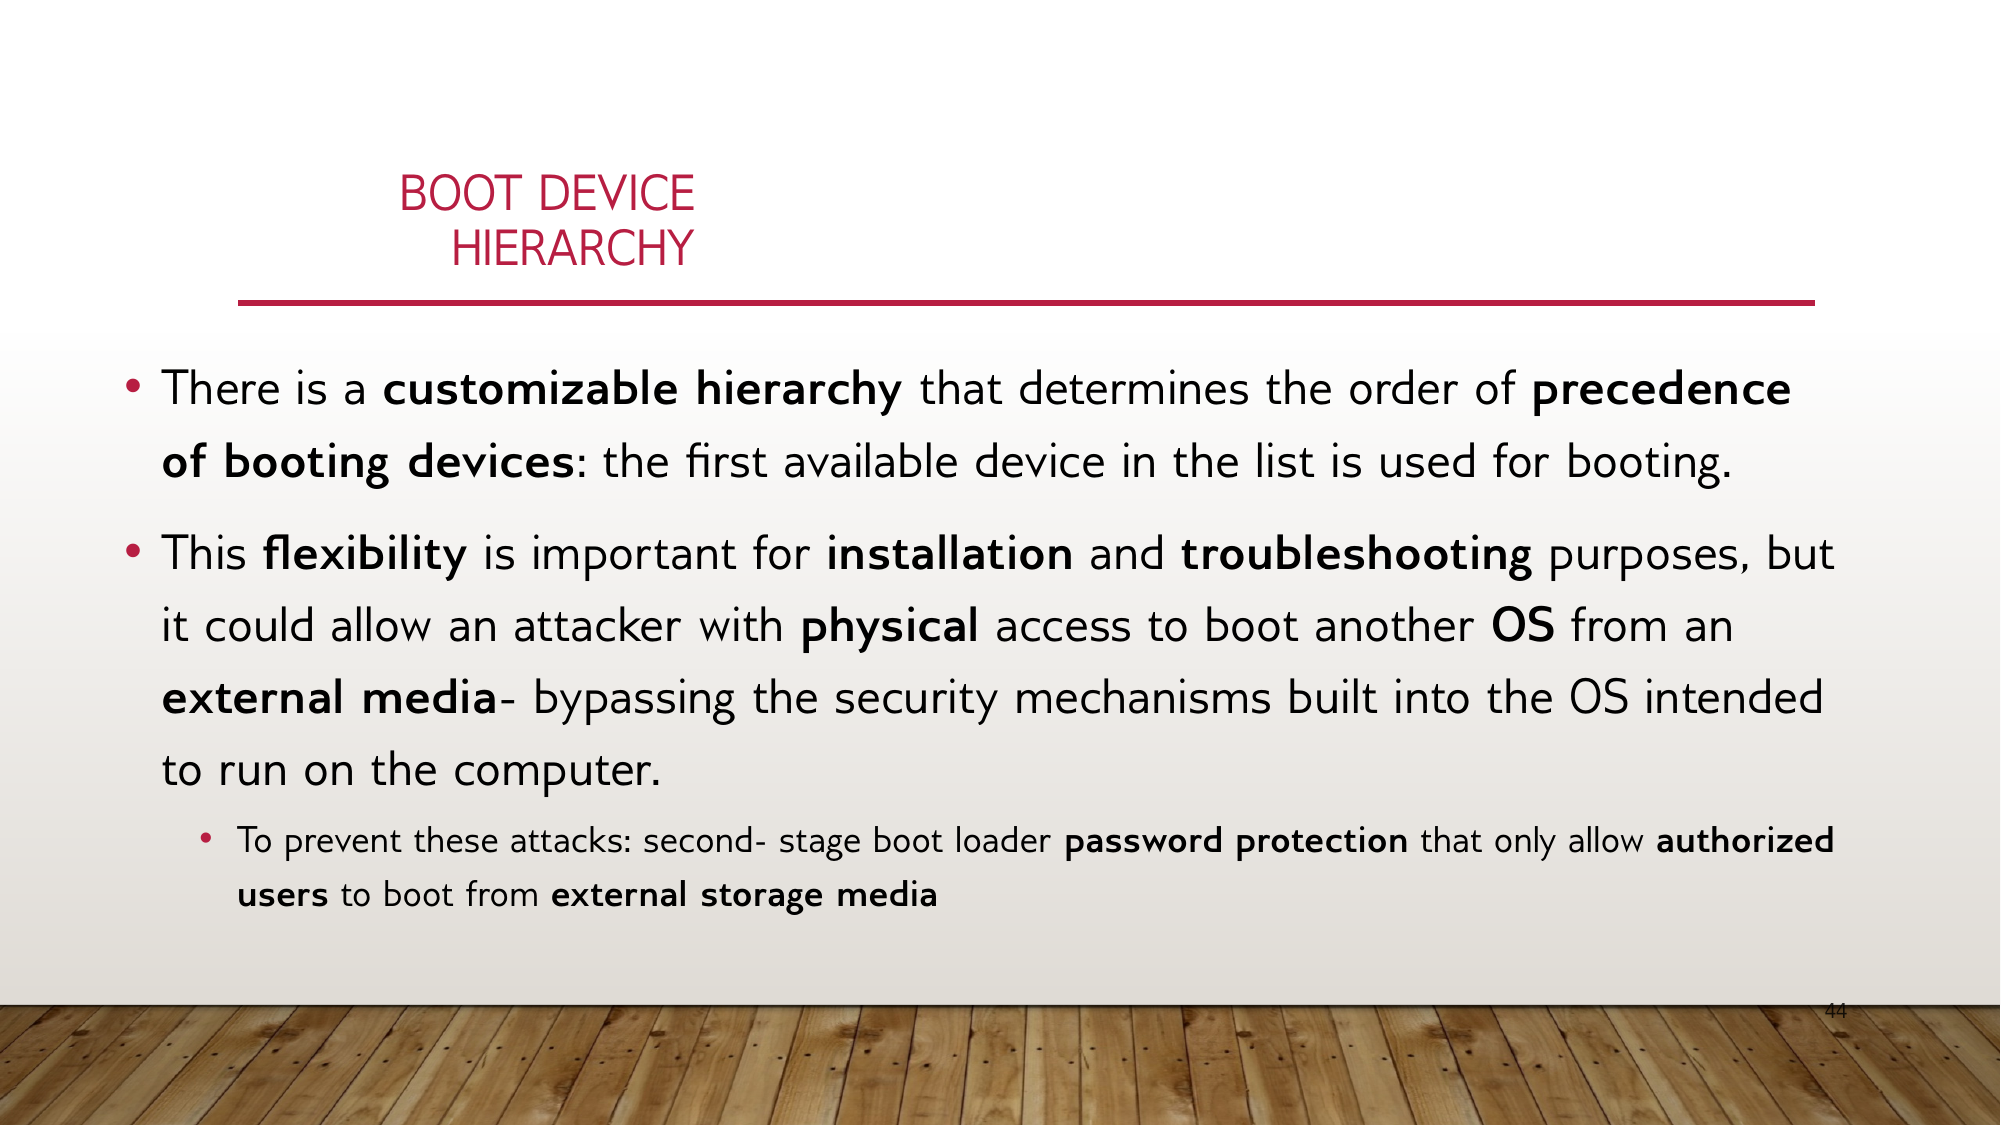

# Boot Device Hierarchy
There is a customizable hierarchy that determines the order of precedence of booting devices: the ﬁrst available device in the list is used for booting.
This ﬂexibility is important for installation and troubleshooting purposes, but it could allow an attacker with physical access to boot another OS from an external media- bypassing the security mechanisms built into the OS intended to run on the computer.
To prevent these attacks: second- stage boot loader password protection that only allow authorized users to boot from external storage media

44